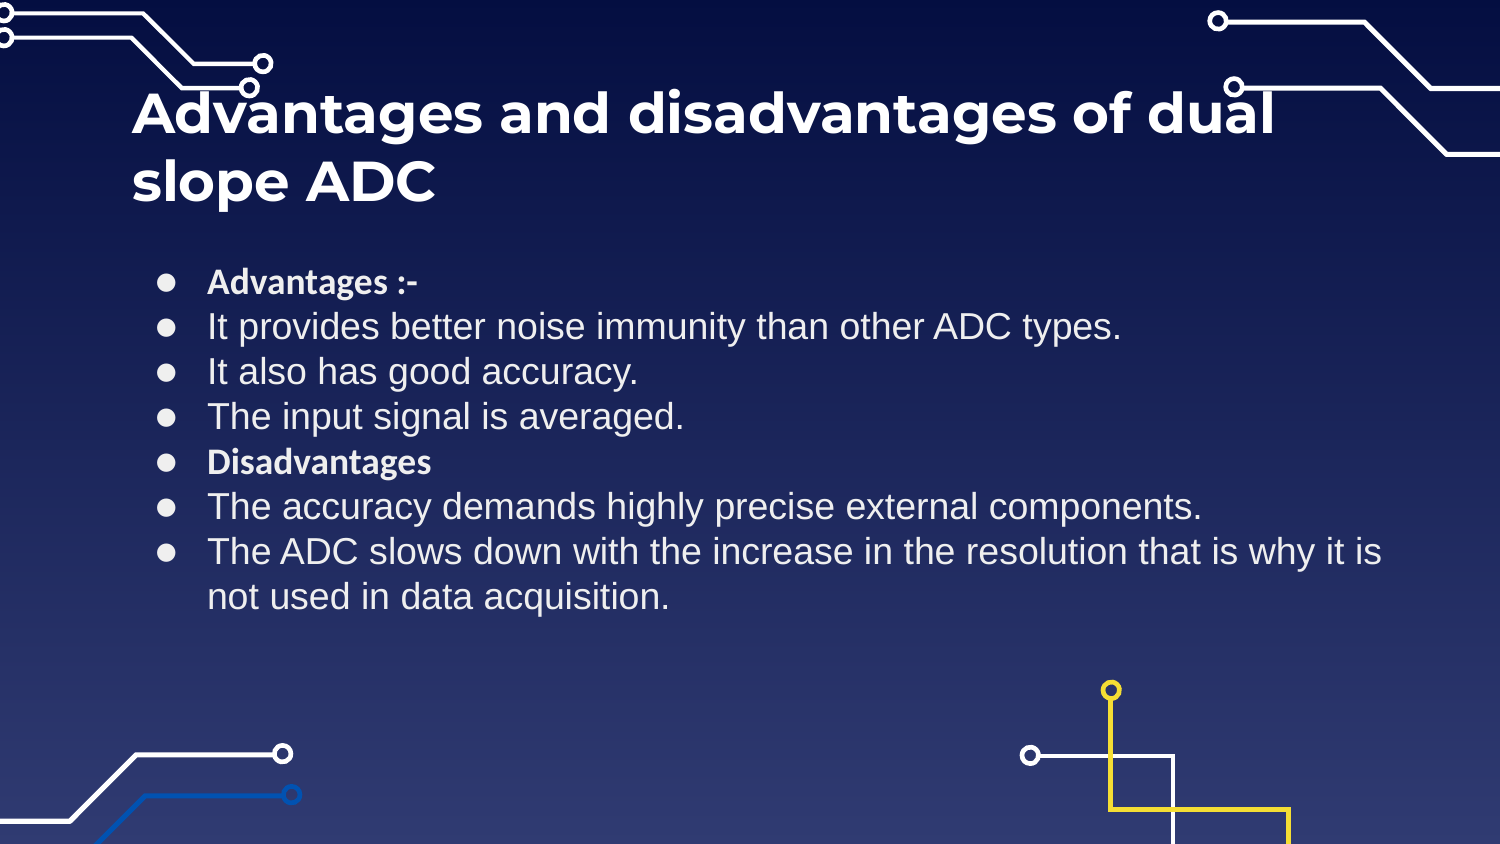

# Advantages and disadvantages of dual slope ADC
Advantages :-
It provides better noise immunity than other ADC types.
It also has good accuracy.
The input signal is averaged.
Disadvantages
The accuracy demands highly precise external components.
The ADC slows down with the increase in the resolution that is why it is not used in data acquisition.